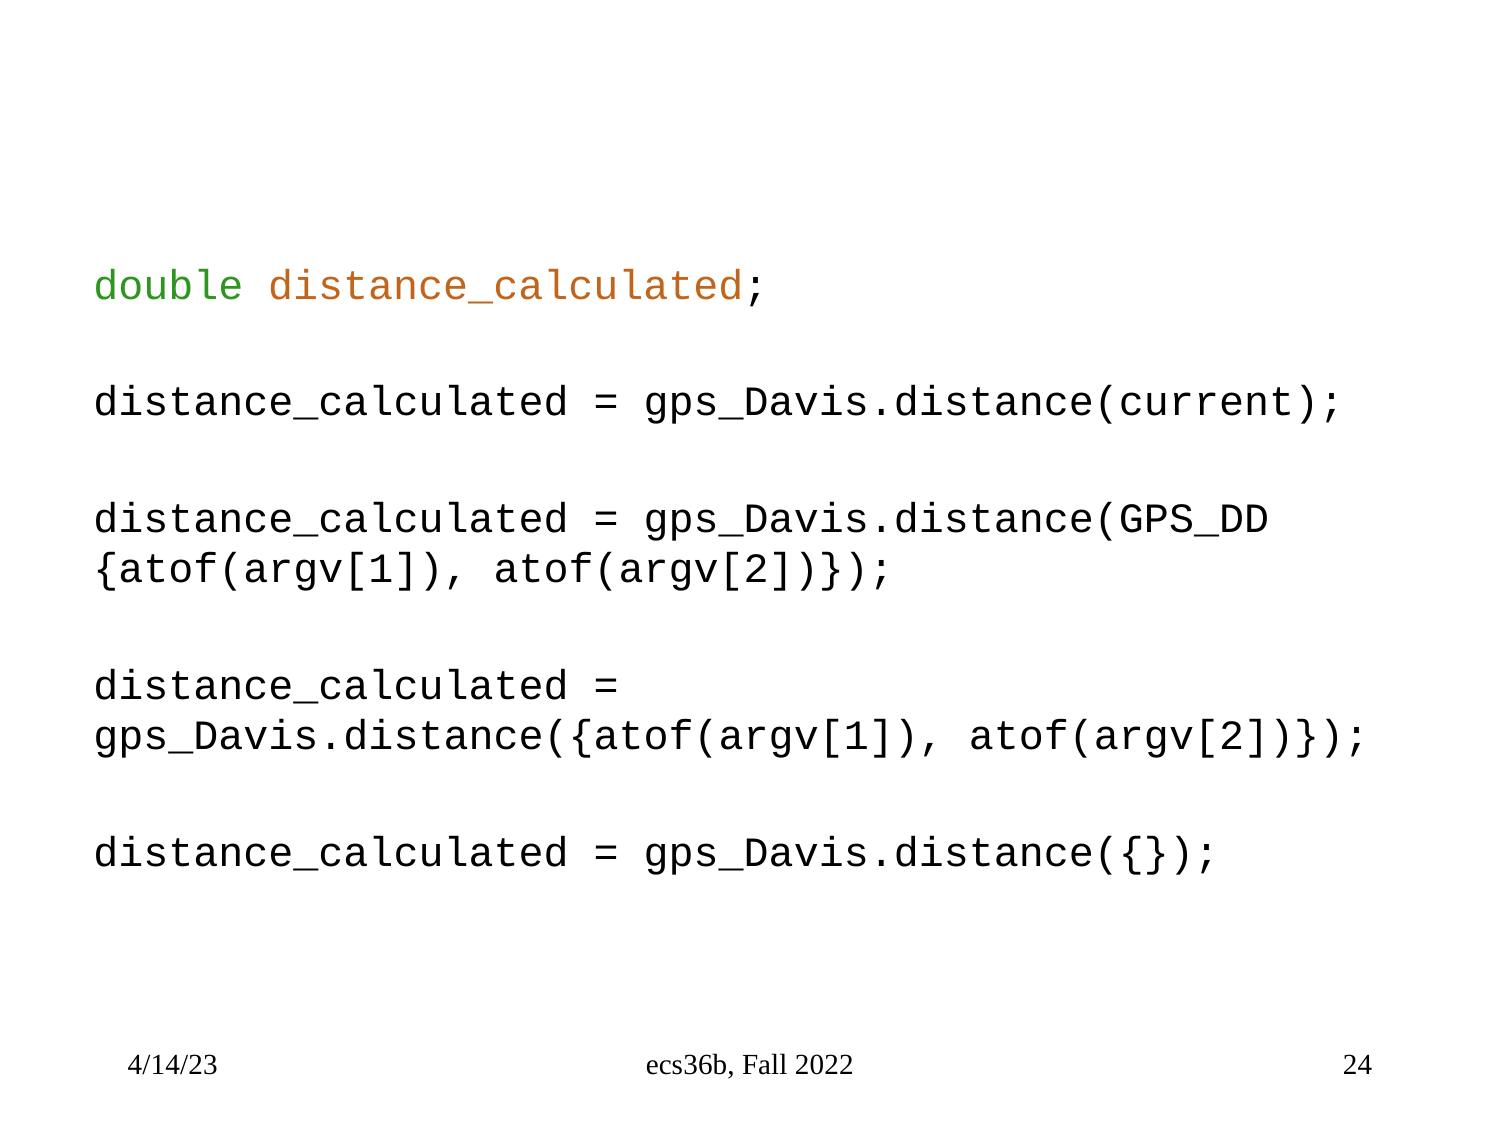

double distance_calculated;

distance_calculated = gps_Davis.distance(current);

distance_calculated = gps_Davis.distance(GPS_DD {atof(argv[1]), atof(argv[2])});

distance_calculated = gps_Davis.distance({atof(argv[1]), atof(argv[2])});

distance_calculated = gps_Davis.distance({});
4/14/23
ecs36b, Fall 2022
24